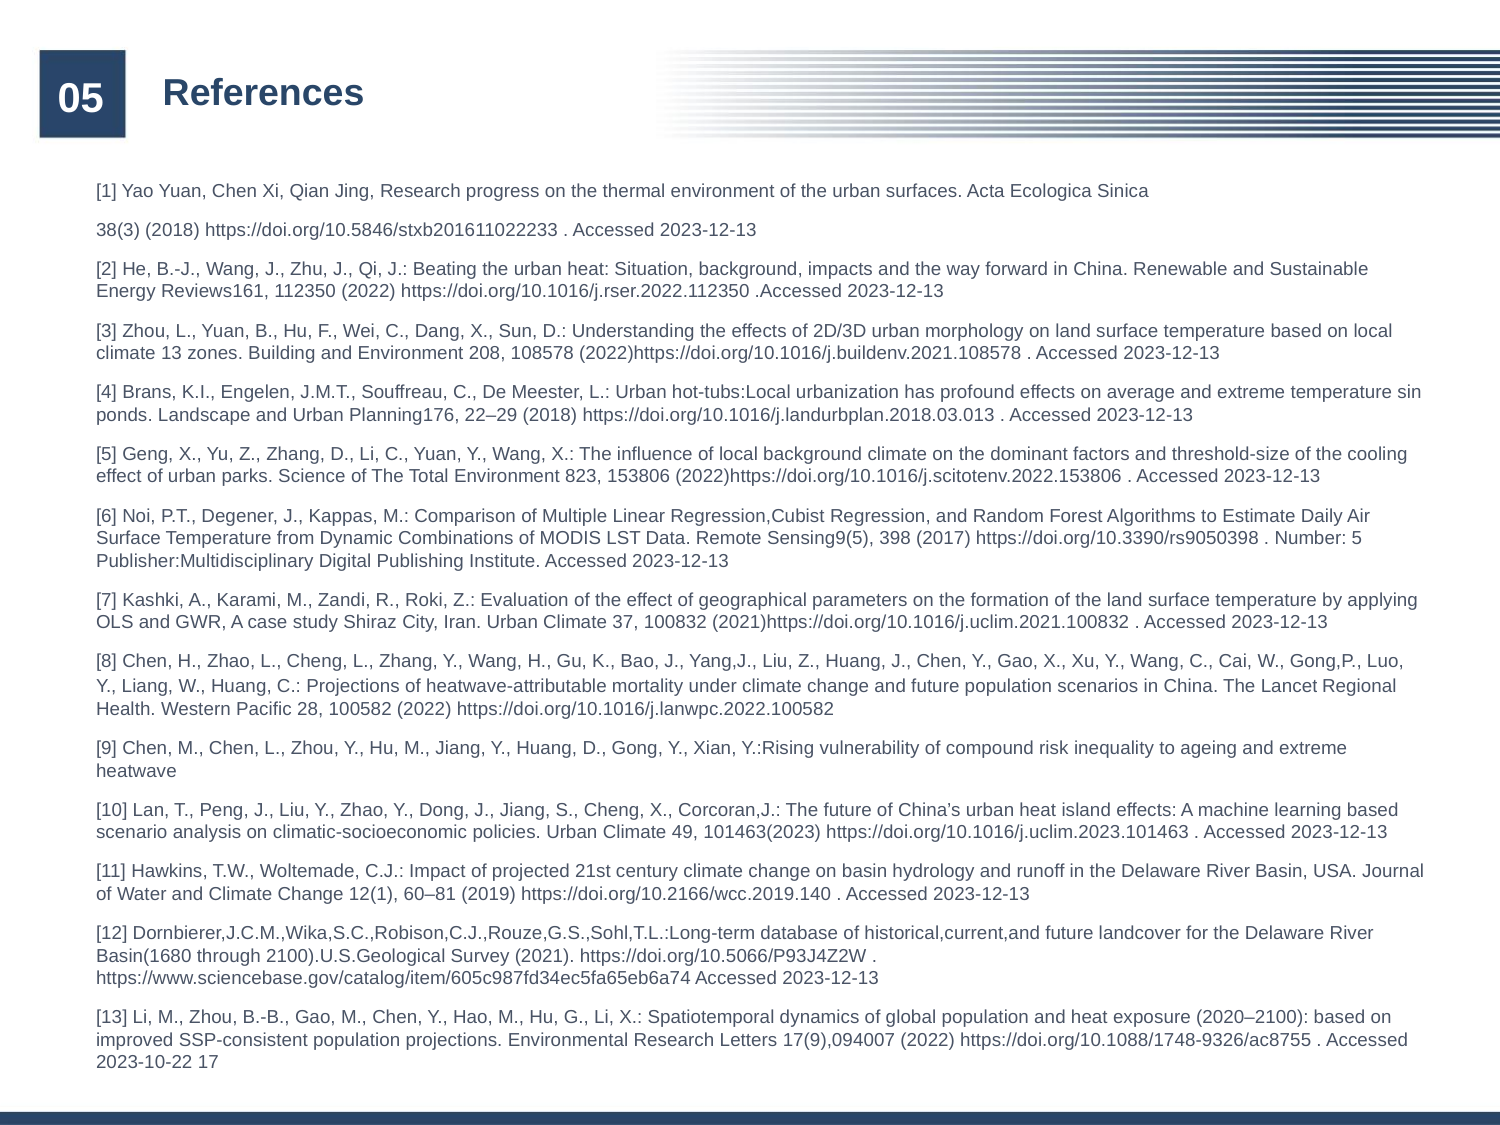

References
05
[1] Yao Yuan, Chen Xi, Qian Jing, Research progress on the thermal environment of the urban surfaces. Acta Ecologica Sinica
38(3) (2018) https://doi.org/10.5846/stxb201611022233 . Accessed 2023-12-13
[2] He, B.-J., Wang, J., Zhu, J., Qi, J.: Beating the urban heat: Situation, background, impacts and the way forward in China. Renewable and Sustainable Energy Reviews161, 112350 (2022) https://doi.org/10.1016/j.rser.2022.112350 .Accessed 2023-12-13
[3] Zhou, L., Yuan, B., Hu, F., Wei, C., Dang, X., Sun, D.: Understanding the effects of 2D/3D urban morphology on land surface temperature based on local climate 13 zones. Building and Environment 208, 108578 (2022)https://doi.org/10.1016/j.buildenv.2021.108578 . Accessed 2023-12-13
[4] Brans, K.I., Engelen, J.M.T., Souffreau, C., De Meester, L.: Urban hot-tubs:Local urbanization has profound effects on average and extreme temperature sin ponds. Landscape and Urban Planning176, 22–29 (2018) https://doi.org/10.1016/j.landurbplan.2018.03.013 . Accessed 2023-12-13
[5] Geng, X., Yu, Z., Zhang, D., Li, C., Yuan, Y., Wang, X.: The influence of local background climate on the dominant factors and threshold-size of the cooling effect of urban parks. Science of The Total Environment 823, 153806 (2022)https://doi.org/10.1016/j.scitotenv.2022.153806 . Accessed 2023-12-13
[6] Noi, P.T., Degener, J., Kappas, M.: Comparison of Multiple Linear Regression,Cubist Regression, and Random Forest Algorithms to Estimate Daily Air Surface Temperature from Dynamic Combinations of MODIS LST Data. Remote Sensing9(5), 398 (2017) https://doi.org/10.3390/rs9050398 . Number: 5 Publisher:Multidisciplinary Digital Publishing Institute. Accessed 2023-12-13
[7] Kashki, A., Karami, M., Zandi, R., Roki, Z.: Evaluation of the effect of geographical parameters on the formation of the land surface temperature by applying OLS and GWR, A case study Shiraz City, Iran. Urban Climate 37, 100832 (2021)https://doi.org/10.1016/j.uclim.2021.100832 . Accessed 2023-12-13
[8] Chen, H., Zhao, L., Cheng, L., Zhang, Y., Wang, H., Gu, K., Bao, J., Yang,J., Liu, Z., Huang, J., Chen, Y., Gao, X., Xu, Y., Wang, C., Cai, W., Gong,P., Luo, Y., Liang, W., Huang, C.: Projections of heatwave-attributable mortality under climate change and future population scenarios in China. The Lancet Regional Health. Western Pacific 28, 100582 (2022) https://doi.org/10.1016/j.lanwpc.2022.100582
[9] Chen, M., Chen, L., Zhou, Y., Hu, M., Jiang, Y., Huang, D., Gong, Y., Xian, Y.:Rising vulnerability of compound risk inequality to ageing and extreme heatwave
[10] Lan, T., Peng, J., Liu, Y., Zhao, Y., Dong, J., Jiang, S., Cheng, X., Corcoran,J.: The future of China’s urban heat island effects: A machine learning based scenario analysis on climatic-socioeconomic policies. Urban Climate 49, 101463(2023) https://doi.org/10.1016/j.uclim.2023.101463 . Accessed 2023-12-13
[11] Hawkins, T.W., Woltemade, C.J.: Impact of projected 21st century climate change on basin hydrology and runoff in the Delaware River Basin, USA. Journal of Water and Climate Change 12(1), 60–81 (2019) https://doi.org/10.2166/wcc.2019.140 . Accessed 2023-12-13
[12] Dornbierer,J.C.M.,Wika,S.C.,Robison,C.J.,Rouze,G.S.,Sohl,T.L.:Long-term database of historical,current,and future landcover for the Delaware River Basin(1680 through 2100).U.S.Geological Survey (2021). https://doi.org/10.5066/P93J4Z2W . https://www.sciencebase.gov/catalog/item/605c987fd34ec5fa65eb6a74 Accessed 2023-12-13
[13] Li, M., Zhou, B.-B., Gao, M., Chen, Y., Hao, M., Hu, G., Li, X.: Spatiotemporal dynamics of global population and heat exposure (2020–2100): based on improved SSP-consistent population projections. Environmental Research Letters 17(9),094007 (2022) https://doi.org/10.1088/1748-9326/ac8755 . Accessed 2023-10-22 17